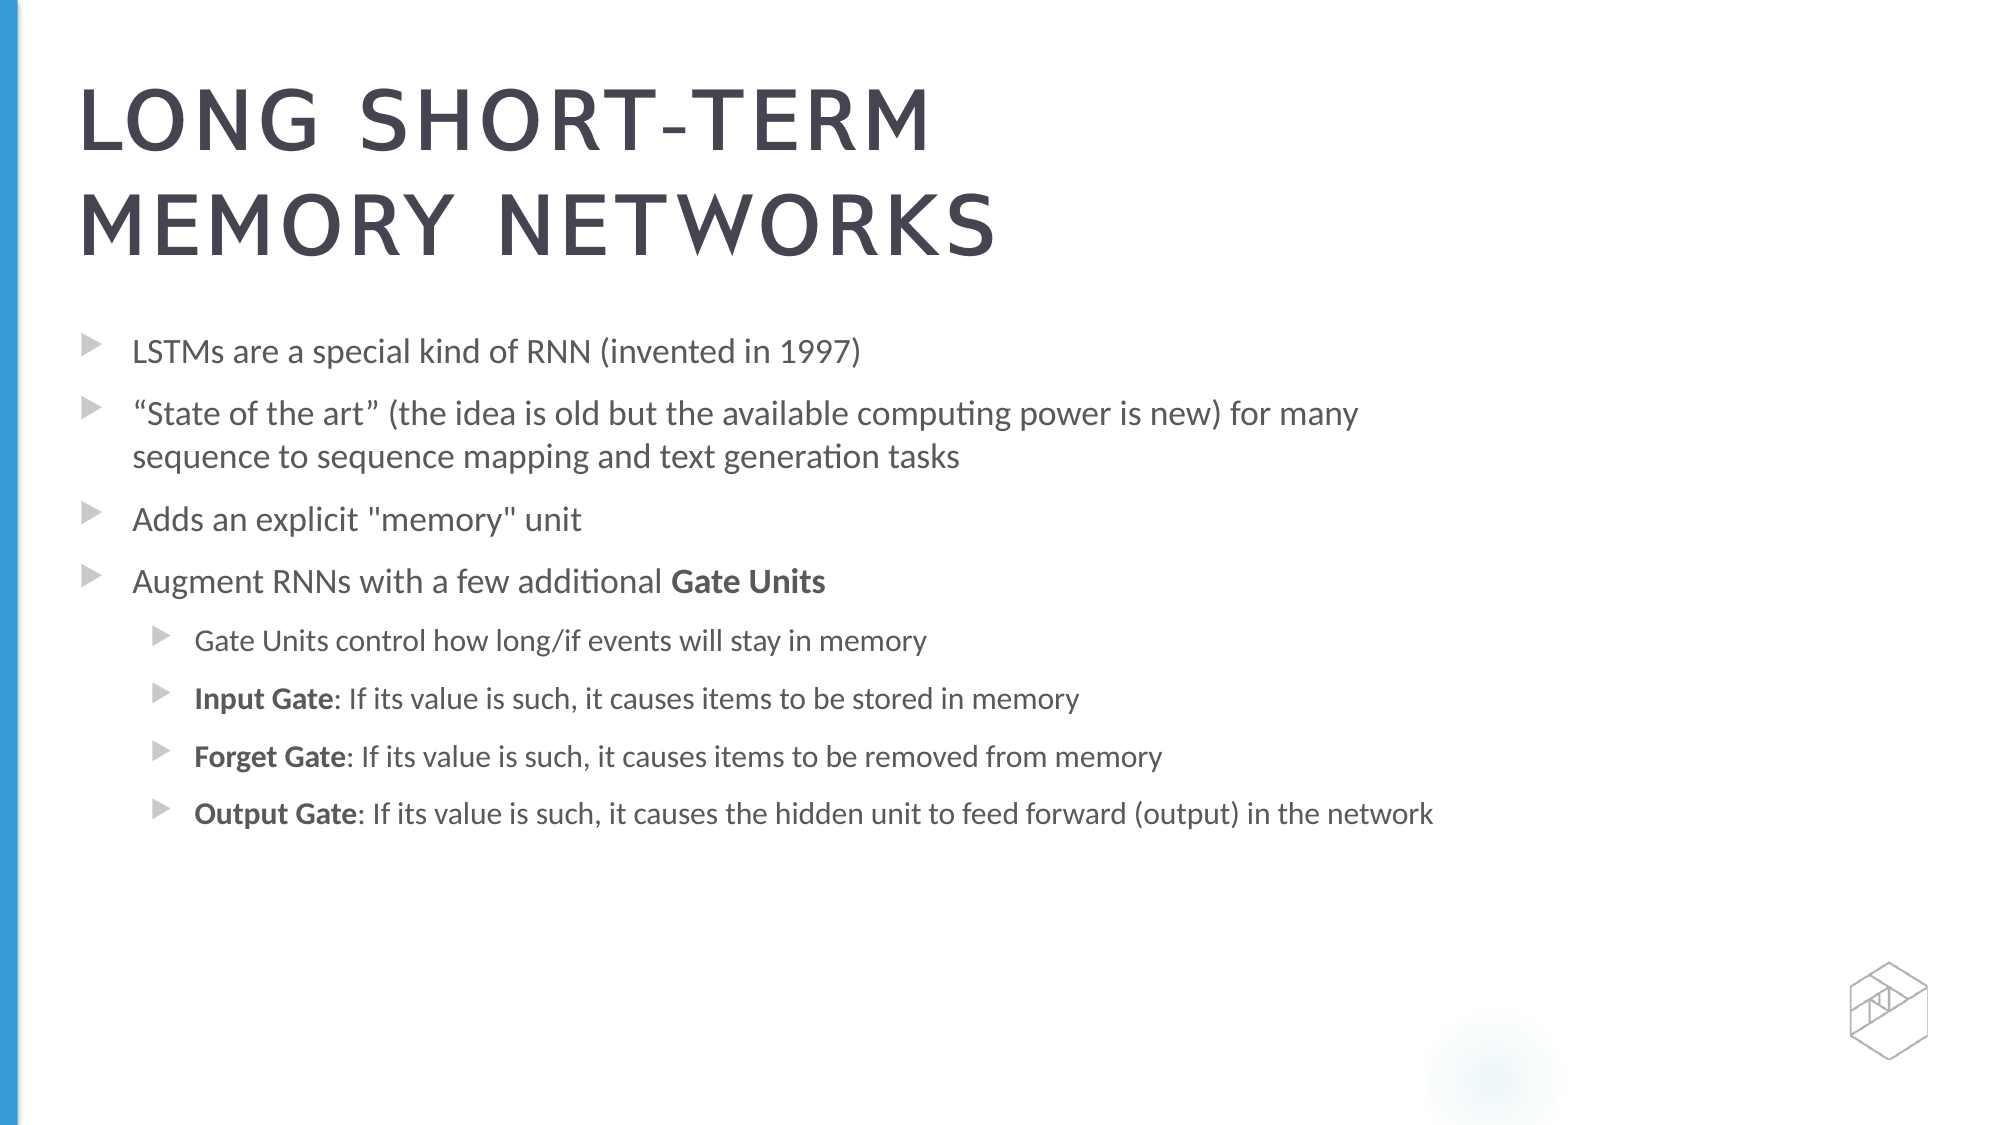

# LONG SHORT-TERM MEMORY NETWORKS
LSTMs are a special kind of RNN (invented in 1997)
“State of the art” (the idea is old but the available computing power is new) for many sequence to sequence mapping and text generation tasks
Adds an explicit "memory" unit
Augment RNNs with a few additional Gate Units
Gate Units control how long/if events will stay in memory
Input Gate: If its value is such, it causes items to be stored in memory
Forget Gate: If its value is such, it causes items to be removed from memory
Output Gate: If its value is such, it causes the hidden unit to feed forward (output) in the network